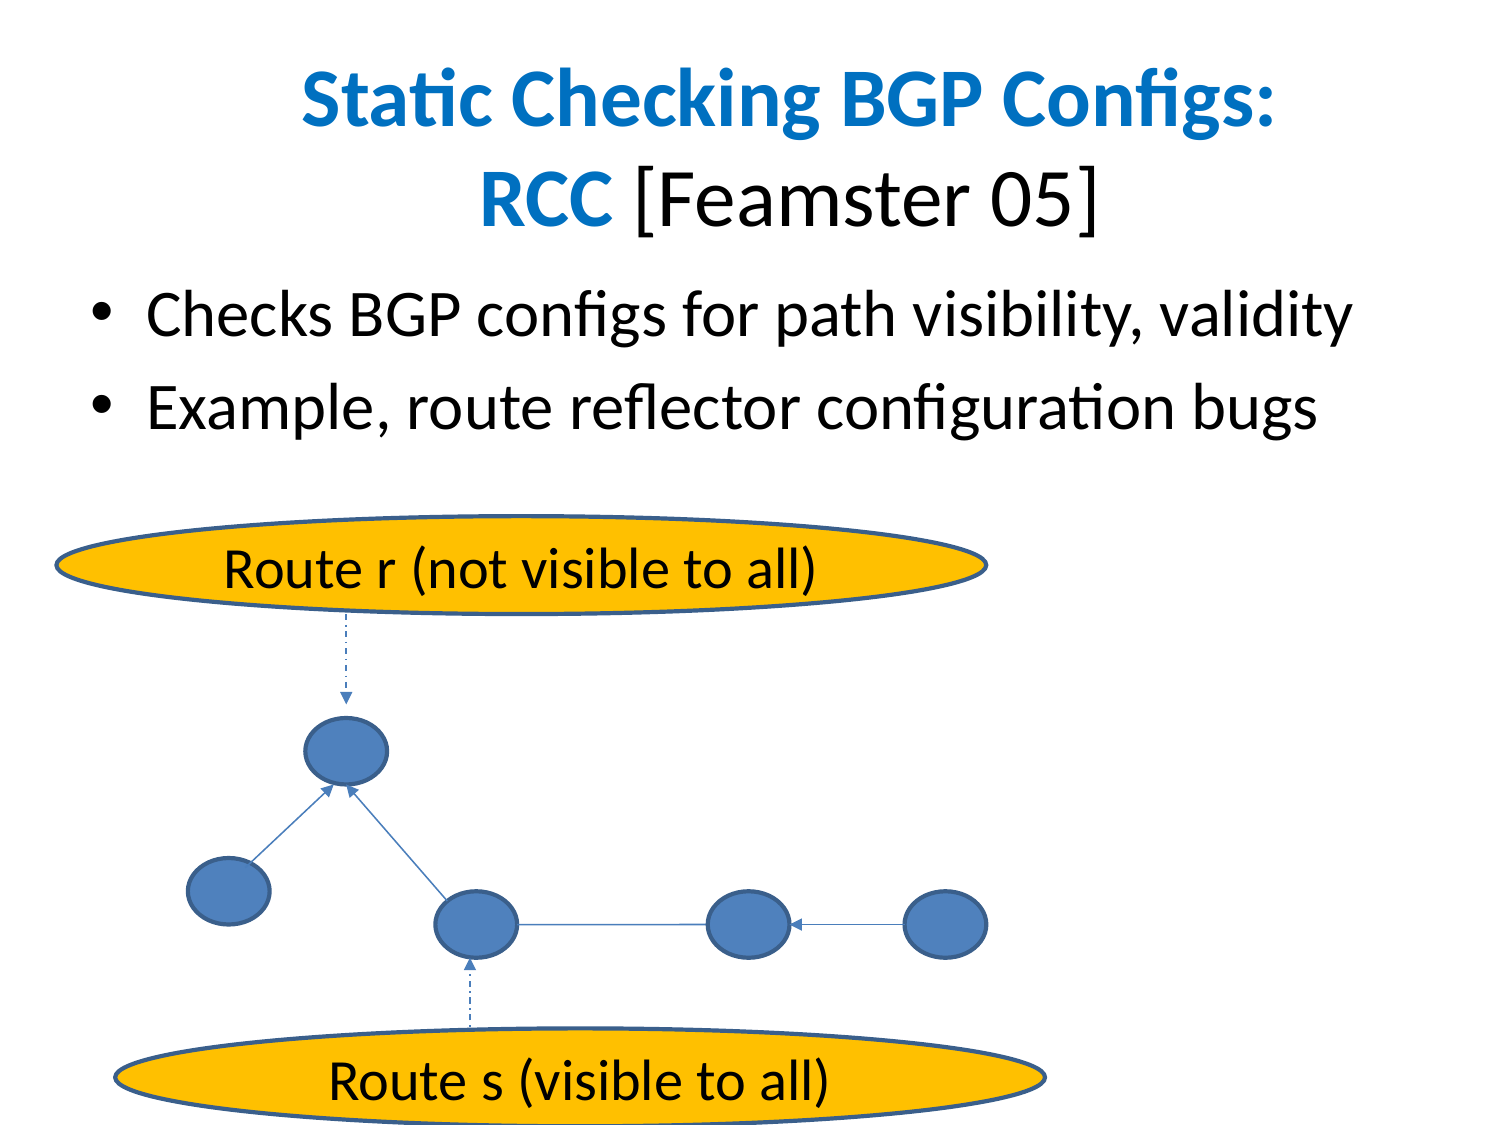

# Static Checking BGP Configs: RCC [Feamster 05]
Checks BGP configs for path visibility, validity
Example, route reflector configuration bugs

Route r (not visible to all)

Route s (visible to all)